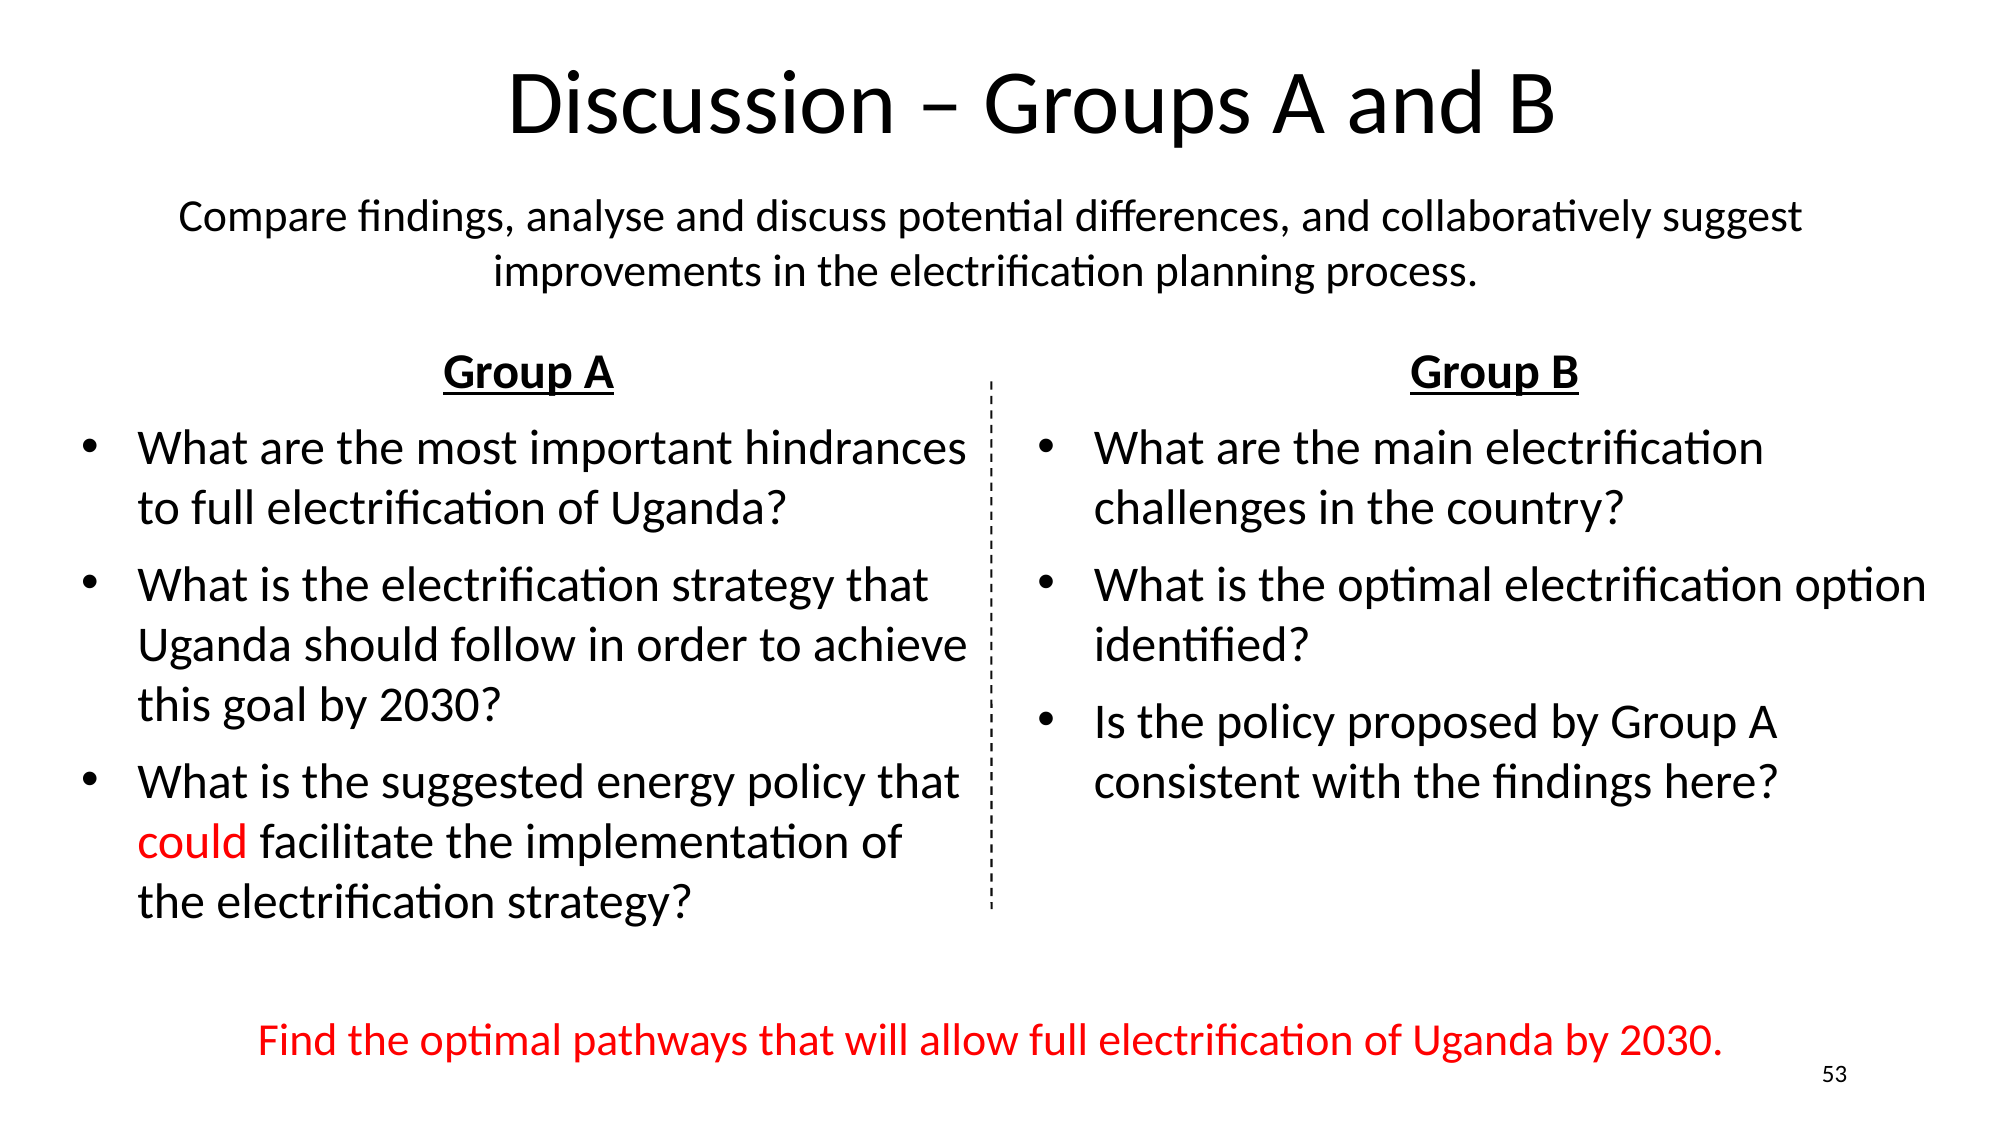

Discussion – Groups A and B
Compare findings, analyse and discuss potential differences, and collaboratively suggest improvements in the electrification planning process.
Group B
What are the main electrification challenges in the country?
What is the optimal electrification option identified?
Is the policy proposed by Group A consistent with the findings here?
Group A
What are the most important hindrances to full electrification of Uganda?
What is the electrification strategy that Uganda should follow in order to achieve this goal by 2030?
What is the suggested energy policy that could facilitate the implementation of the electrification strategy?
Find the optimal pathways that will allow full electrification of Uganda by 2030.
53